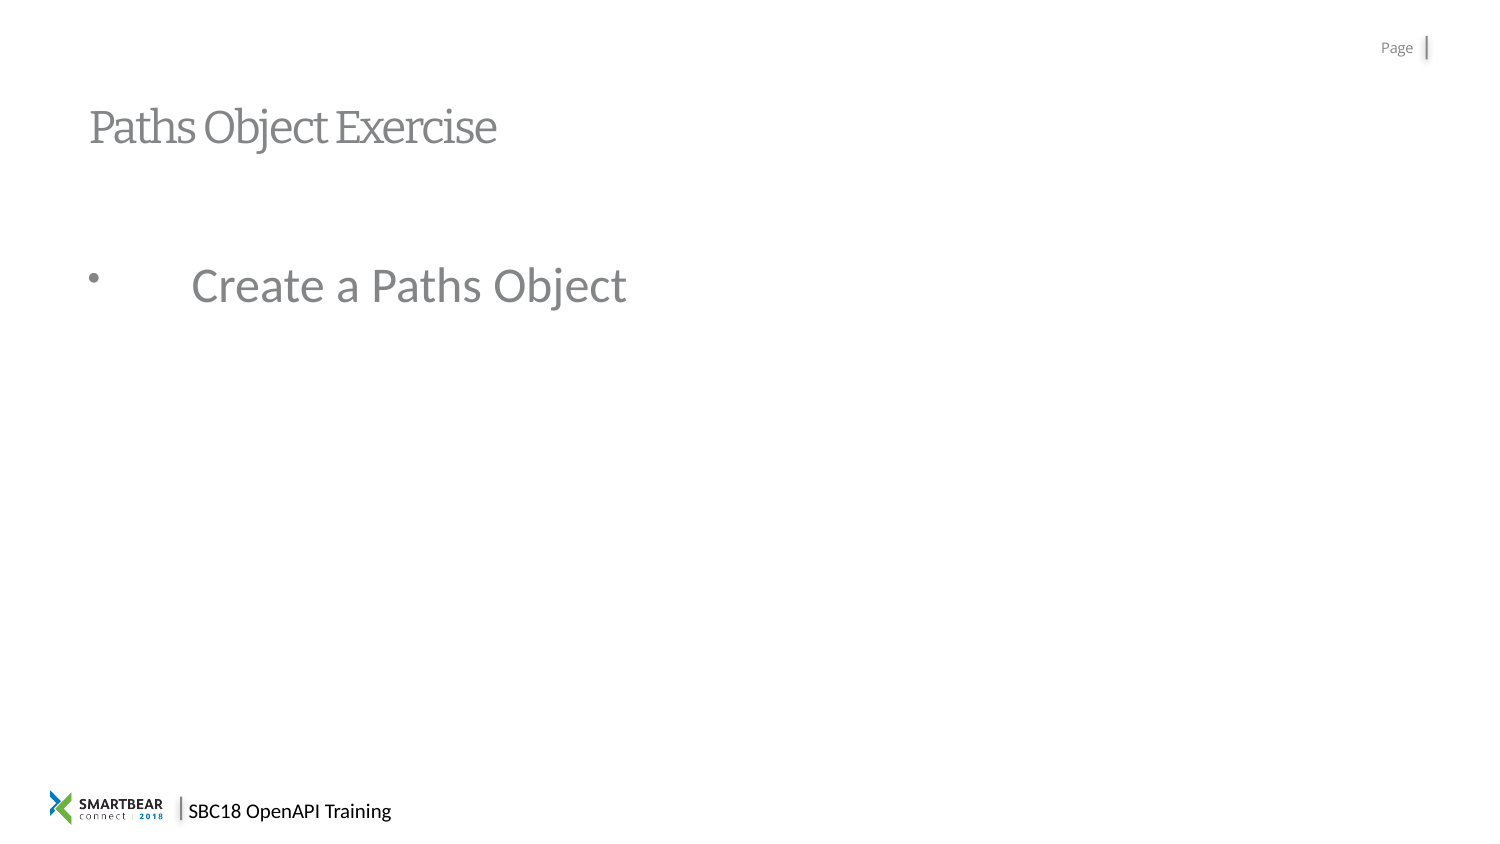

# Paths Object Exercise
Create a Paths Object
SBC18 OpenAPI Training